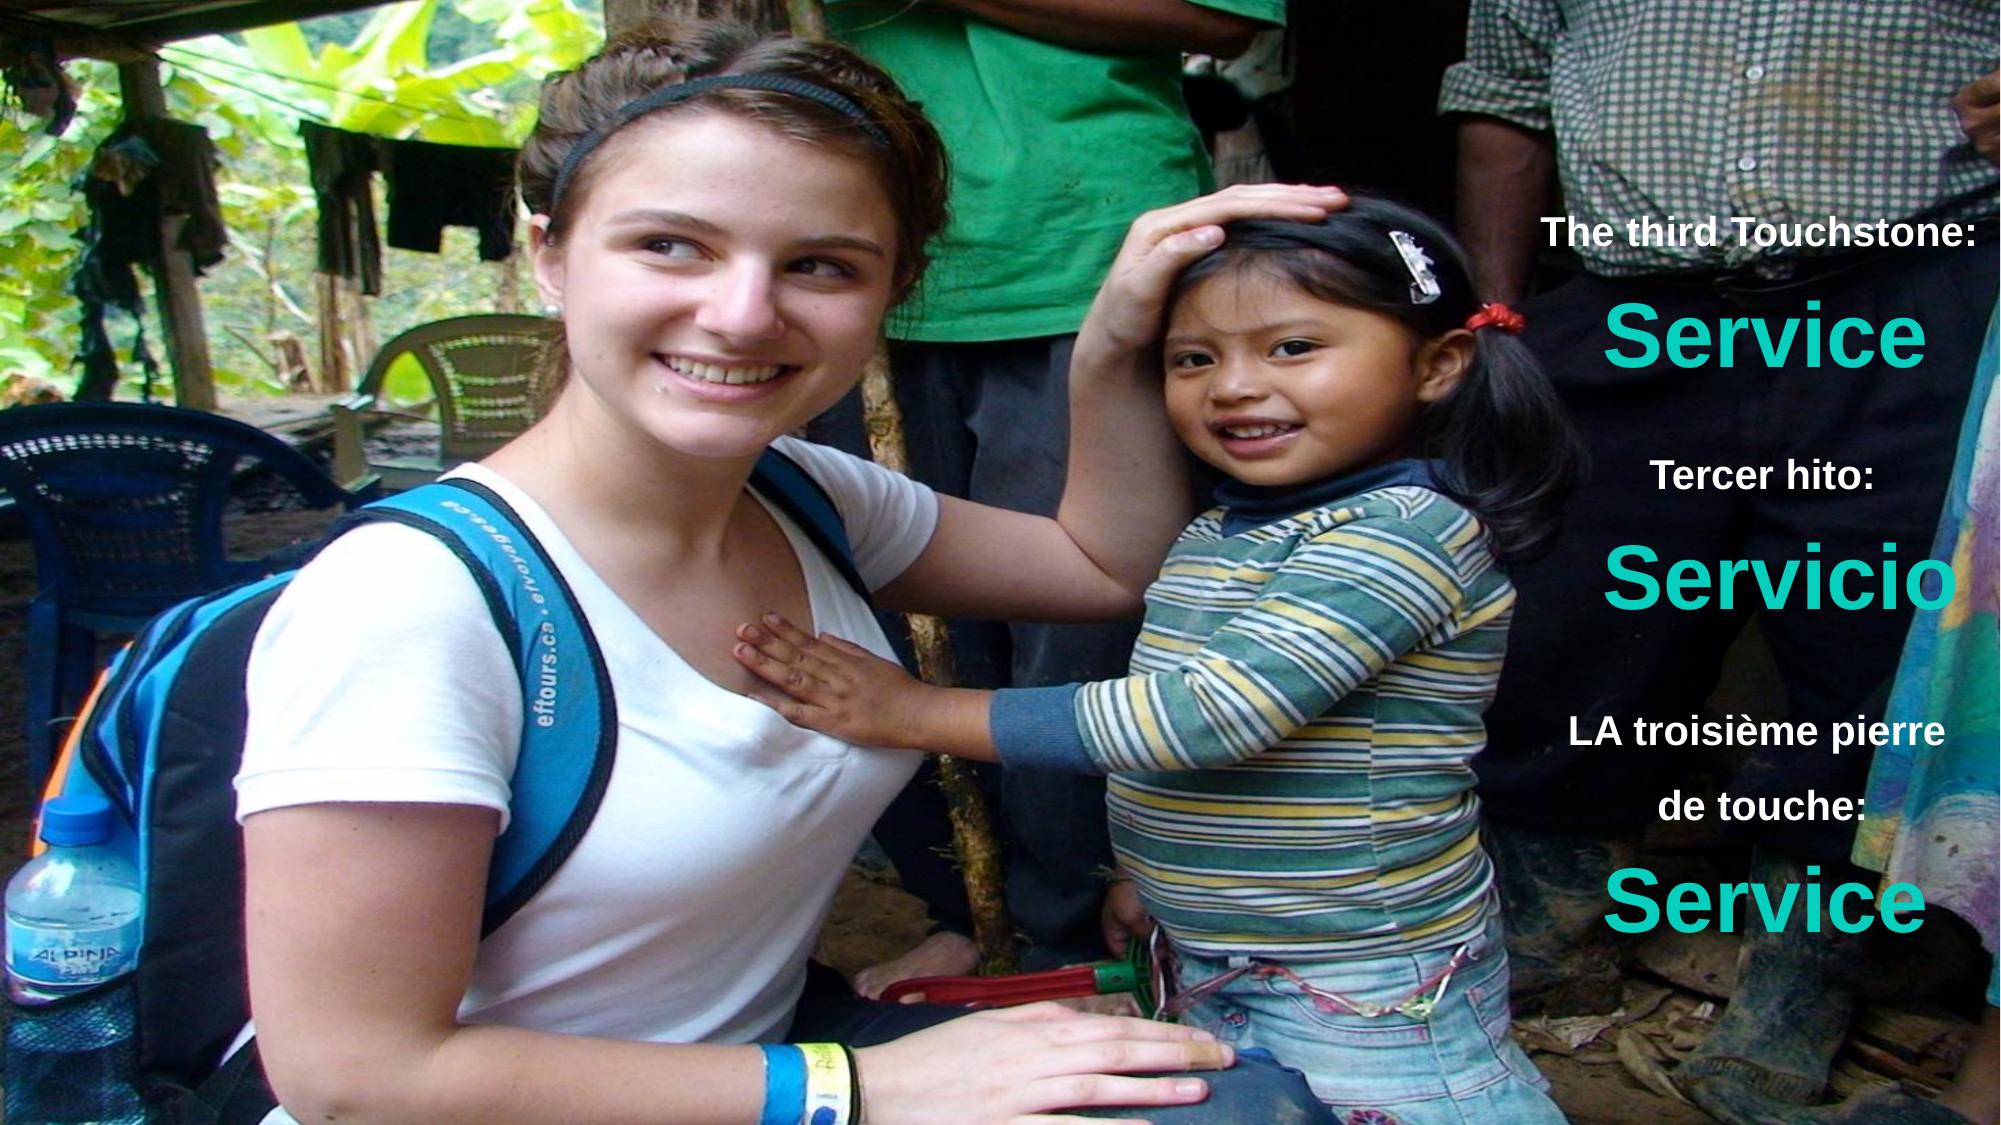

The third Touchstone:
Service
Tercer hito:
Servicio
LA troisième pierre
de touche:
Service